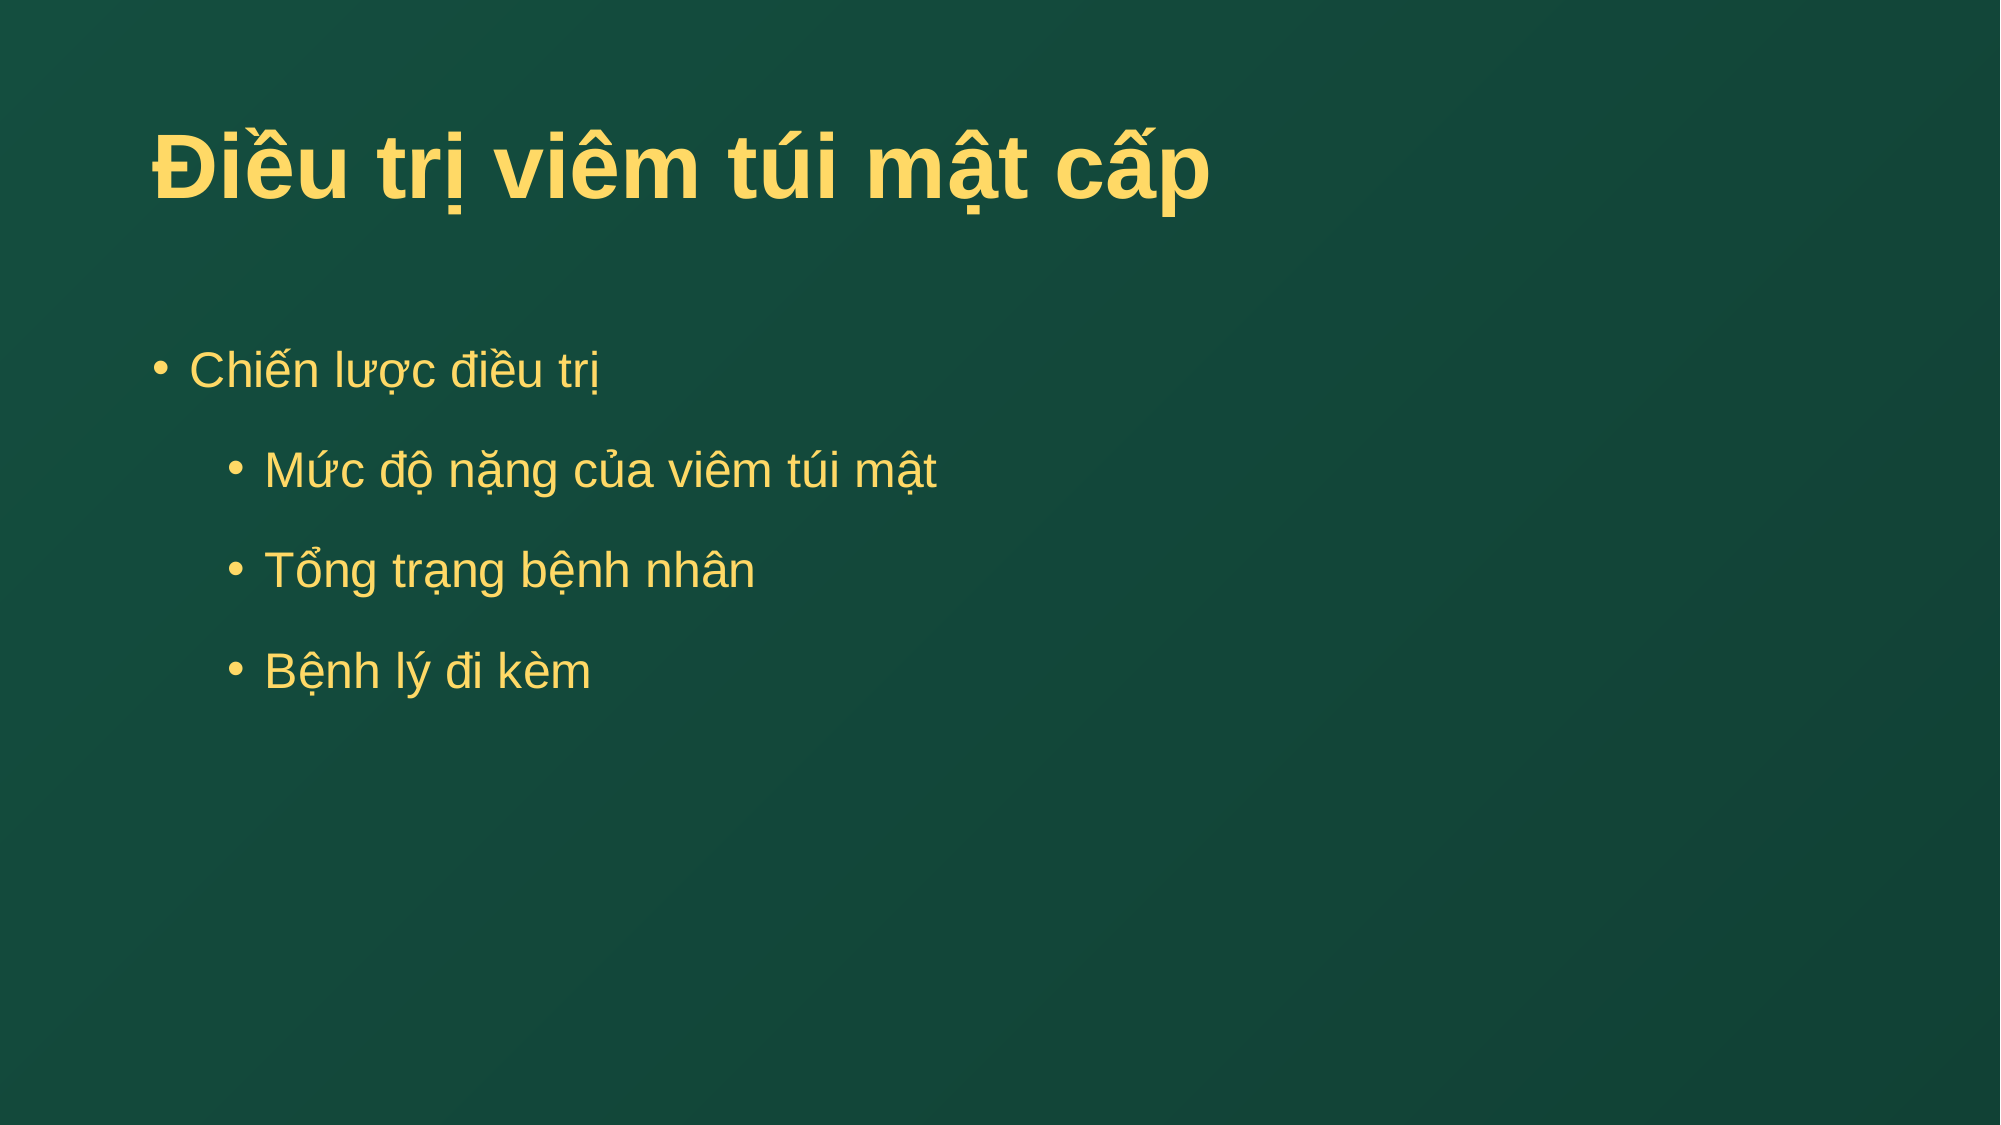

# Điều trị viêm túi mật cấp
Chiến lược điều trị
Mức độ nặng của viêm túi mật
Tổng trạng bệnh nhân
Bệnh lý đi kèm